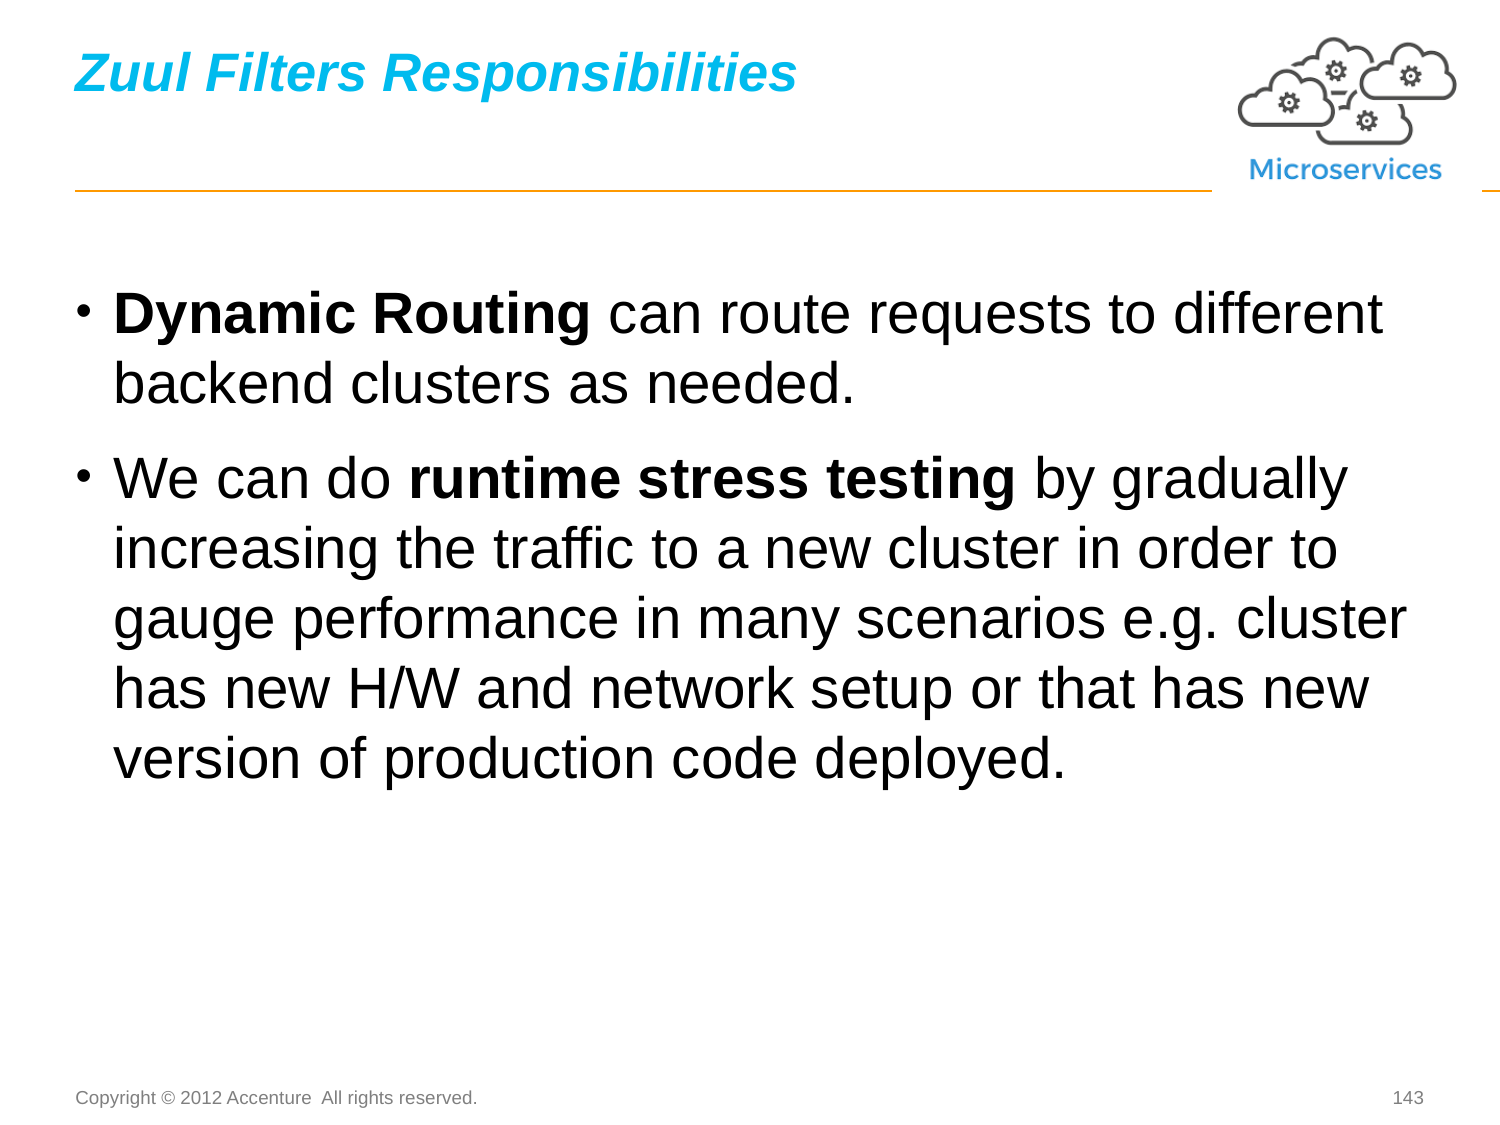

# Zuul Filters Responsibilities
Dynamic Routing can route requests to different backend clusters as needed.
We can do runtime stress testing by gradually increasing the traffic to a new cluster in order to gauge performance in many scenarios e.g. cluster has new H/W and network setup or that has new version of production code deployed.